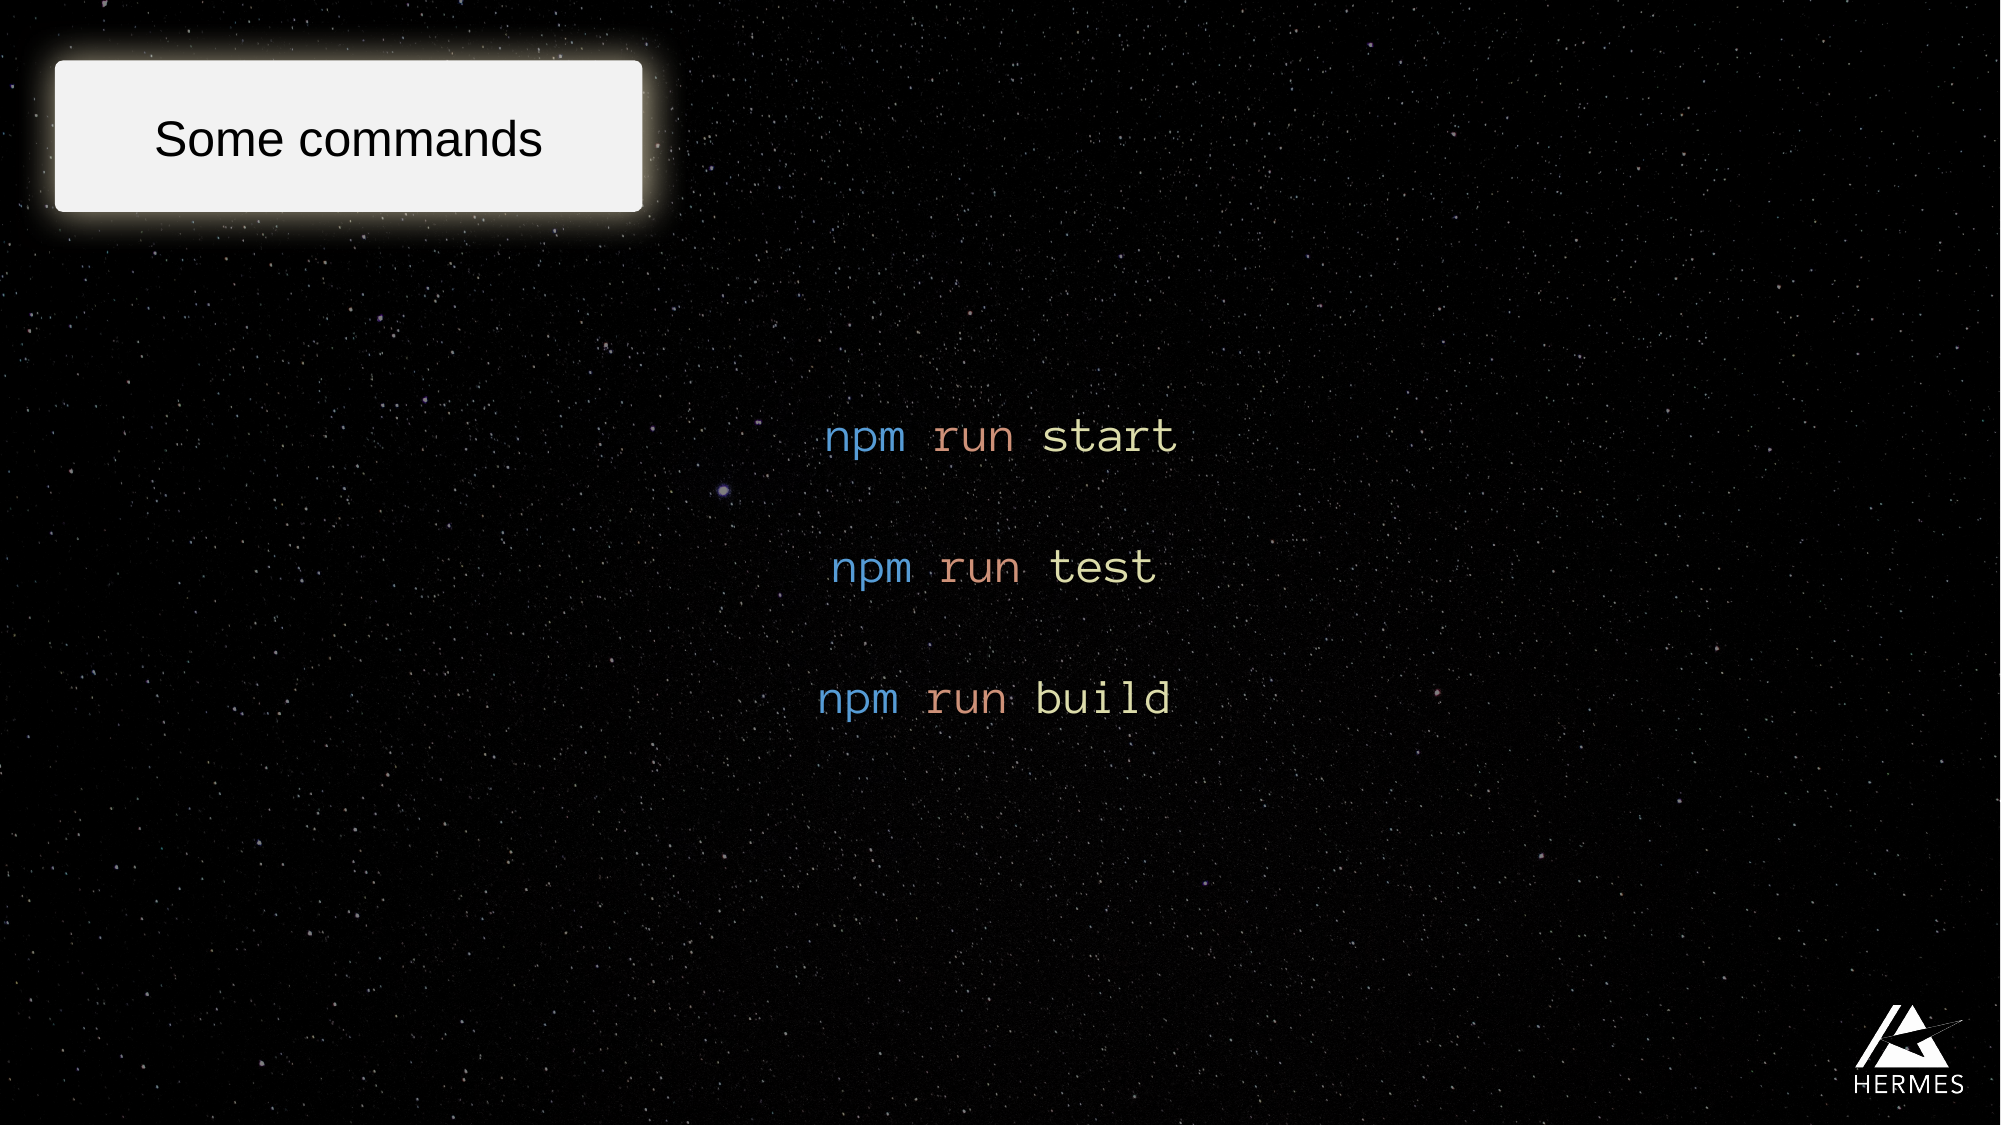

Some commands
npm run start
npm run test
npm run build